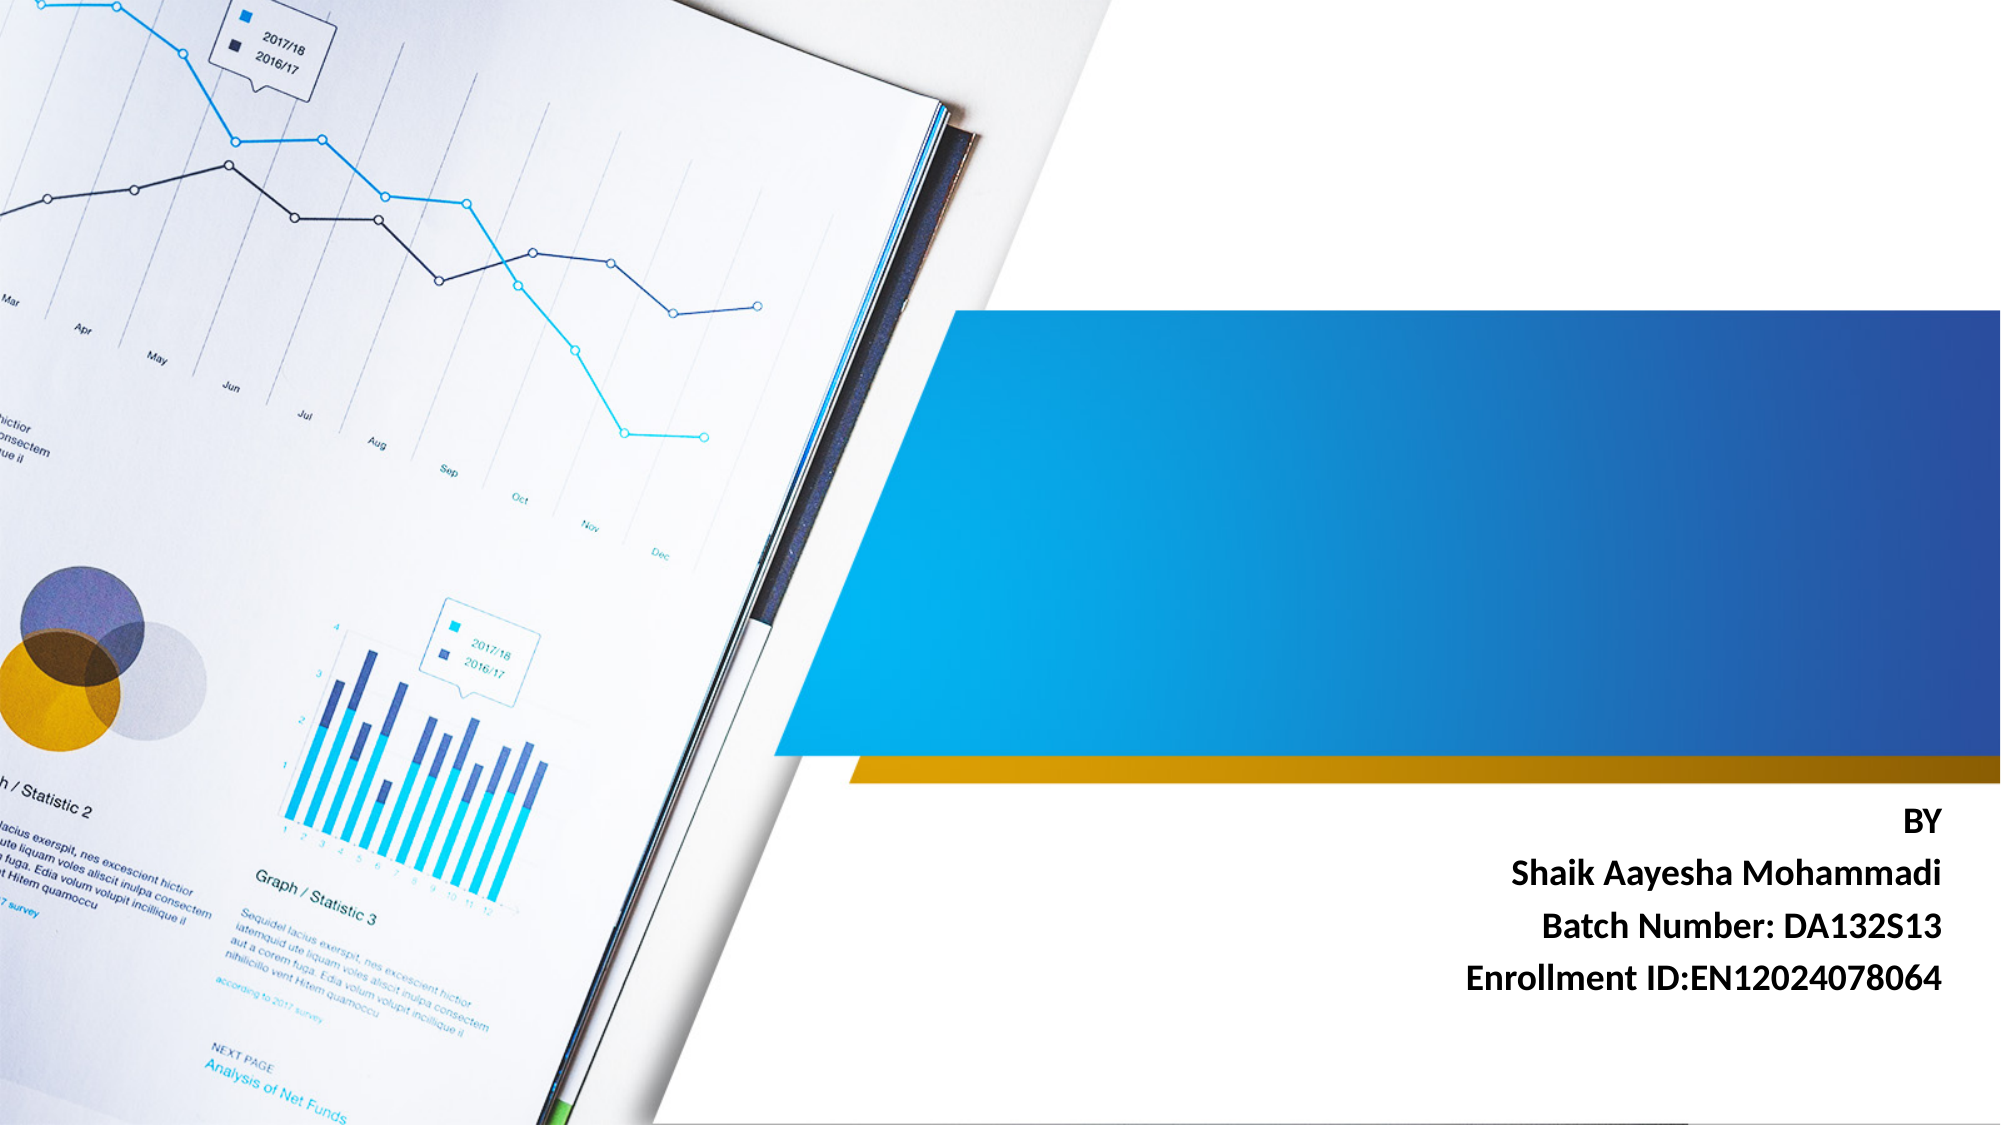

# MovieOnRent Data Analysis using SQL - Optimizing Movie Inventory and Customer Experience ANALYZING  Motion  pictures  data USING SQL -A  DATA  ANALYST’S  PERSPECTIVE
BY
Shaik Aayesha Mohammadi
Batch Number: DA132S13
Enrollment ID:EN12024078064